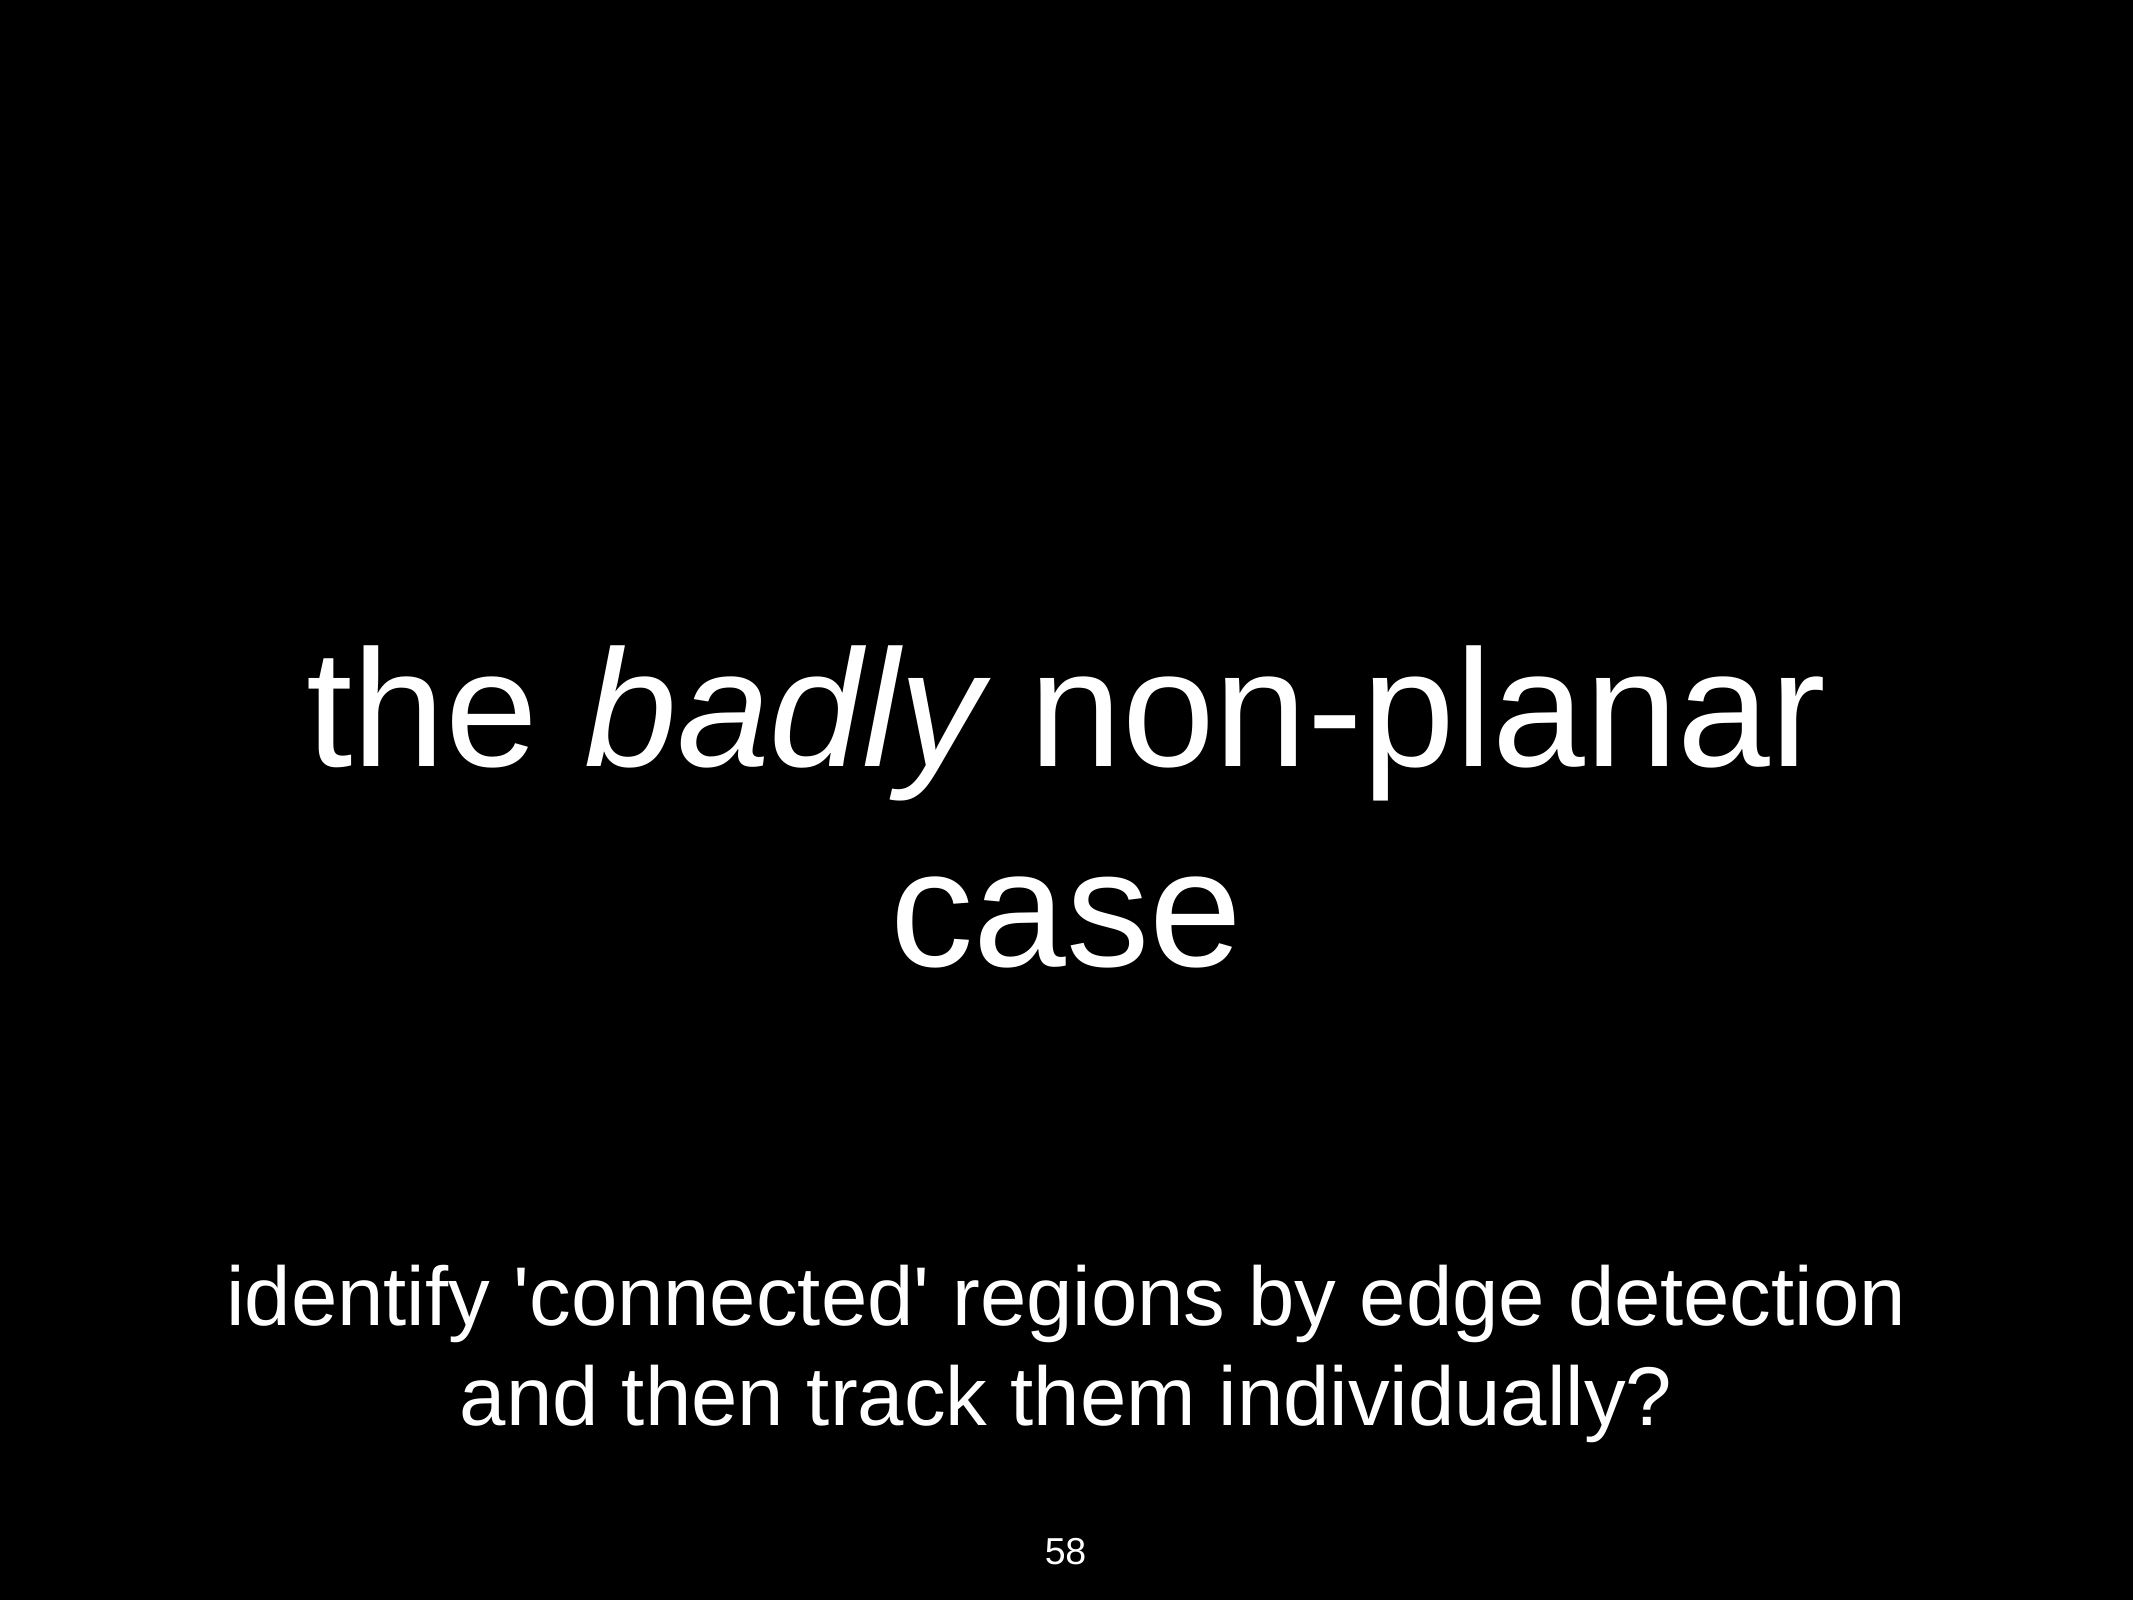

58
# the badly non-planar case
identify 'connected' regions by edge detection
and then track them individually?